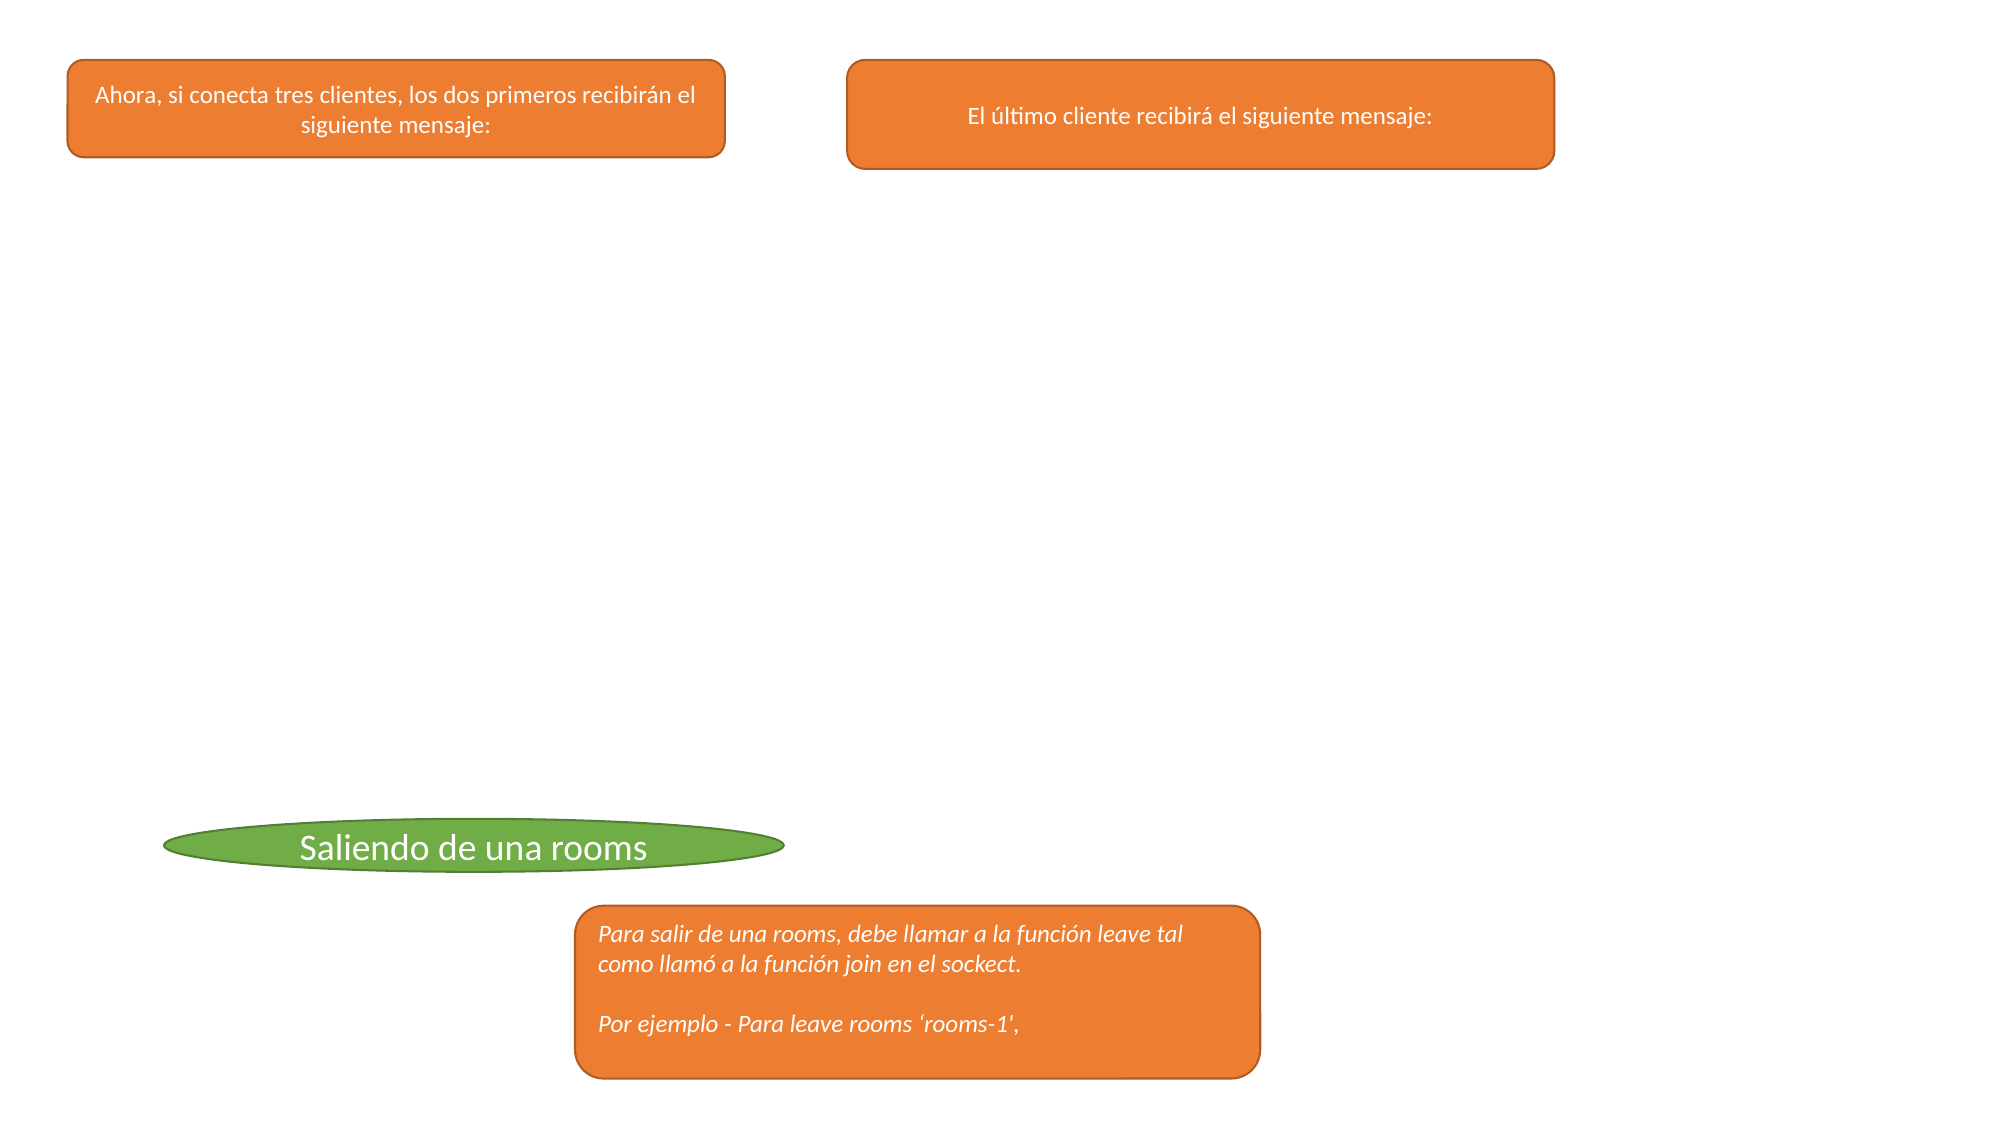

Ahora, si conecta tres clientes, los dos primeros recibirán el siguiente mensaje:

El último cliente recibirá el siguiente mensaje:

Saliendo de una rooms
Para salir de una rooms, debe llamar a la función leave tal como llamó a la función join en el sockect.

Por ejemplo - Para leave rooms ‘rooms-1',